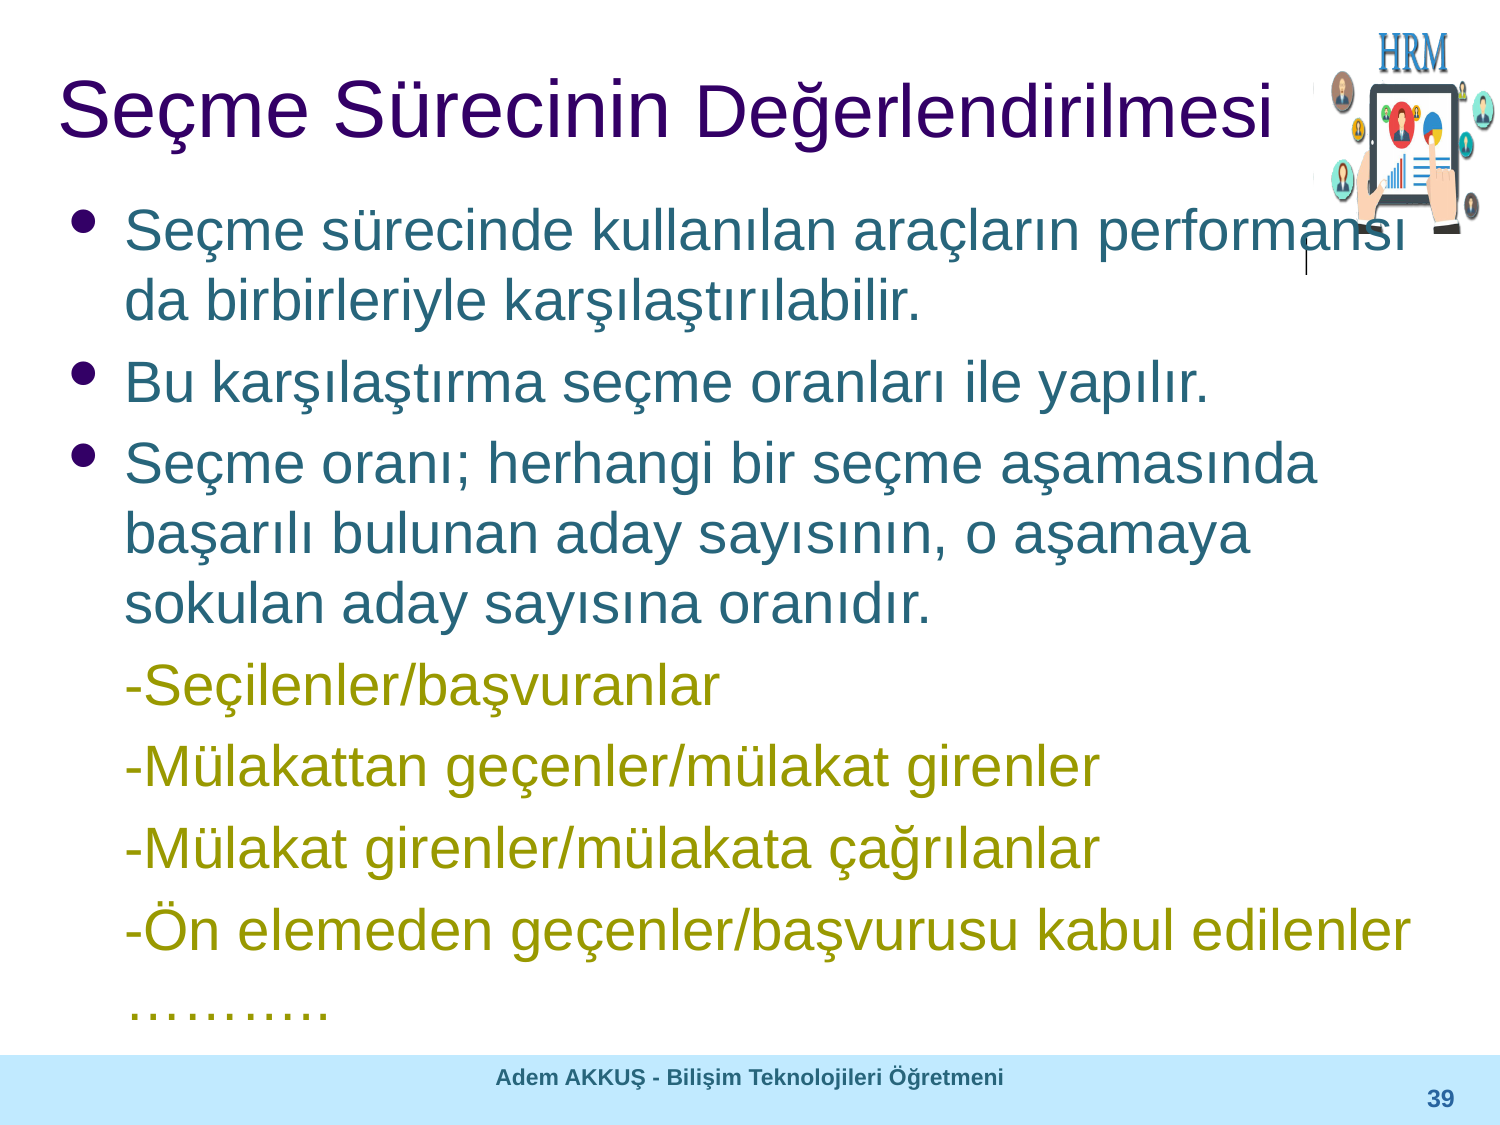

# Seçme Sürecinin Değerlendirilmesi
Seçme sürecinde kullanılan araçların performansı da birbirleriyle karşılaştırılabilir.
Bu karşılaştırma seçme oranları ile yapılır.
Seçme oranı; herhangi bir seçme aşamasında başarılı bulunan aday sayısının, o aşamaya sokulan aday sayısına oranıdır.
	-Seçilenler/başvuranlar
	-Mülakattan geçenler/mülakat girenler
	-Mülakat girenler/mülakata çağrılanlar
	-Ön elemeden geçenler/başvurusu kabul edilenler ………..

Adem AKKUŞ - Bilişim Teknolojileri Öğretmeni
39